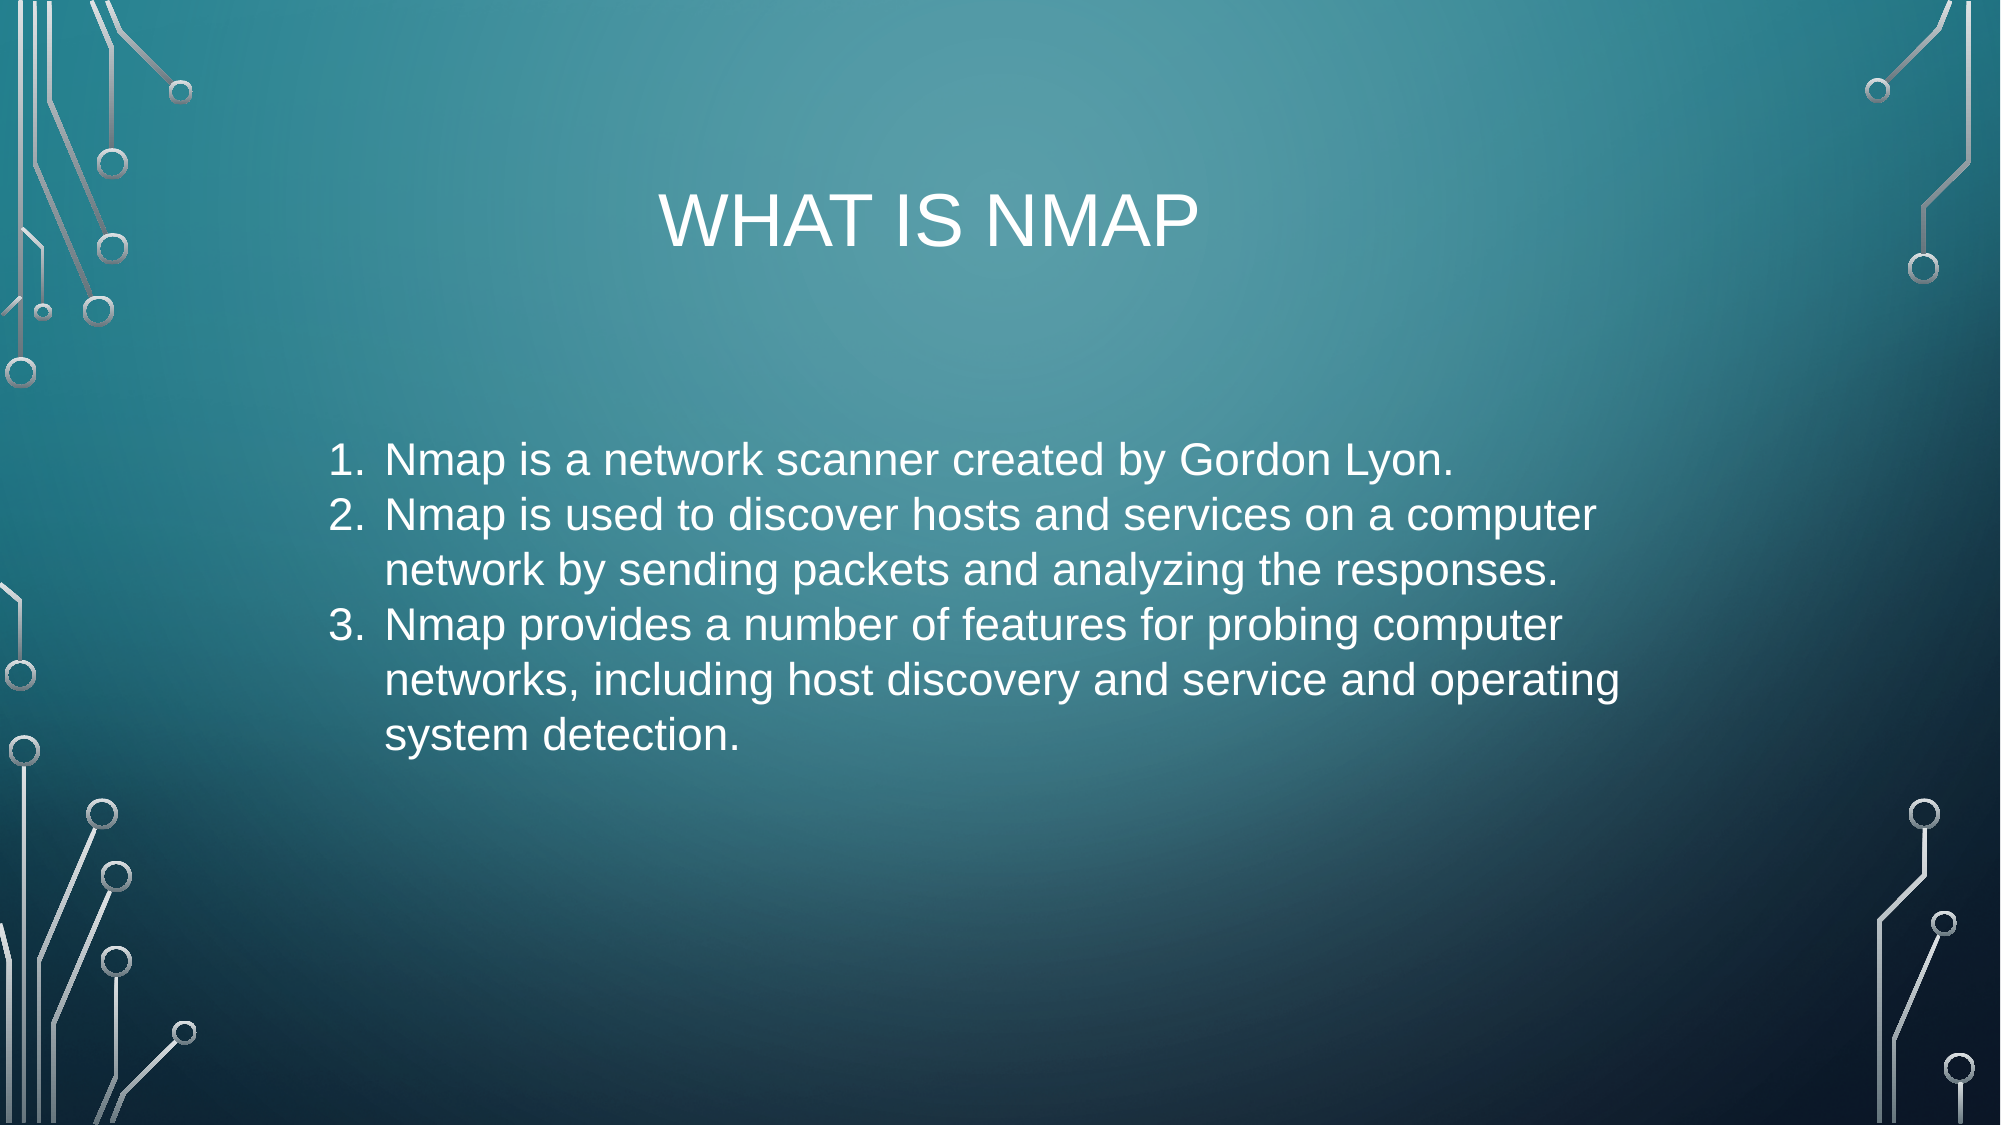

What is NMAP
Nmap is a network scanner created by Gordon Lyon.
Nmap is used to discover hosts and services on a computer network by sending packets and analyzing the responses.
Nmap provides a number of features for probing computer networks, including host discovery and service and operating system detection.